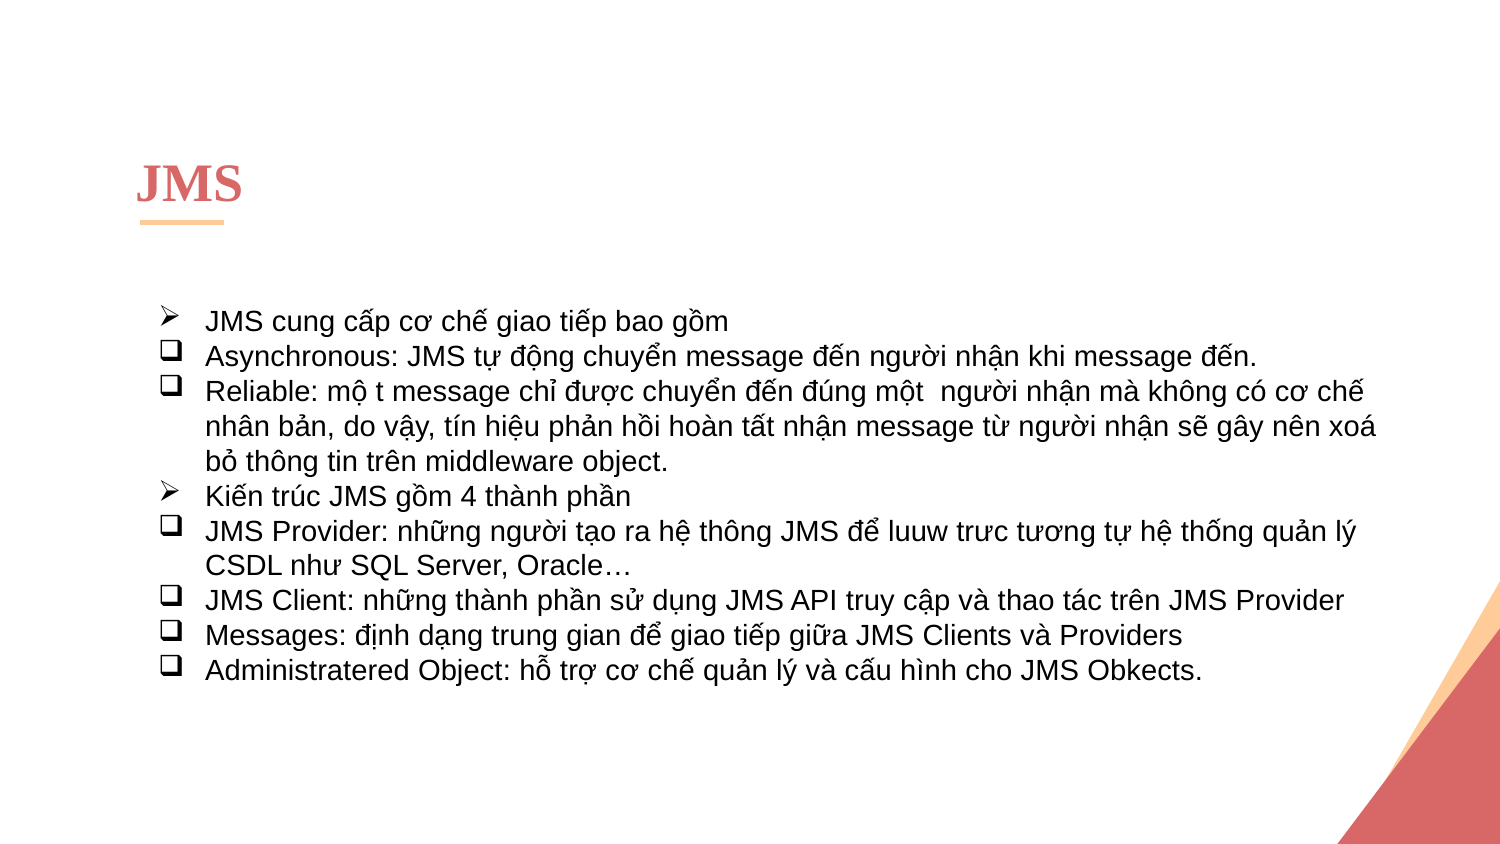

JMS
JMS cung cấp cơ chế giao tiếp bao gồm
Asynchronous: JMS tự động chuyển message đến người nhận khi message đến.
Reliable: mộ t message chỉ được chuyển đến đúng một  người nhận mà không có cơ chế nhân bản, do vậy, tín hiệu phản hồi hoàn tất nhận message từ người nhận sẽ gây nên xoá bỏ thông tin trên middleware object.
Kiến trúc JMS gồm 4 thành phần
JMS Provider: những người tạo ra hệ thông JMS để luuw trưc tương tự hệ thống quản lý CSDL như SQL Server, Oracle…
JMS Client: những thành phần sử dụng JMS API truy cập và thao tác trên JMS Provider
Messages: định dạng trung gian để giao tiếp giữa JMS Clients và Providers
Administratered Object: hỗ trợ cơ chế quản lý và cấu hình cho JMS Obkects.